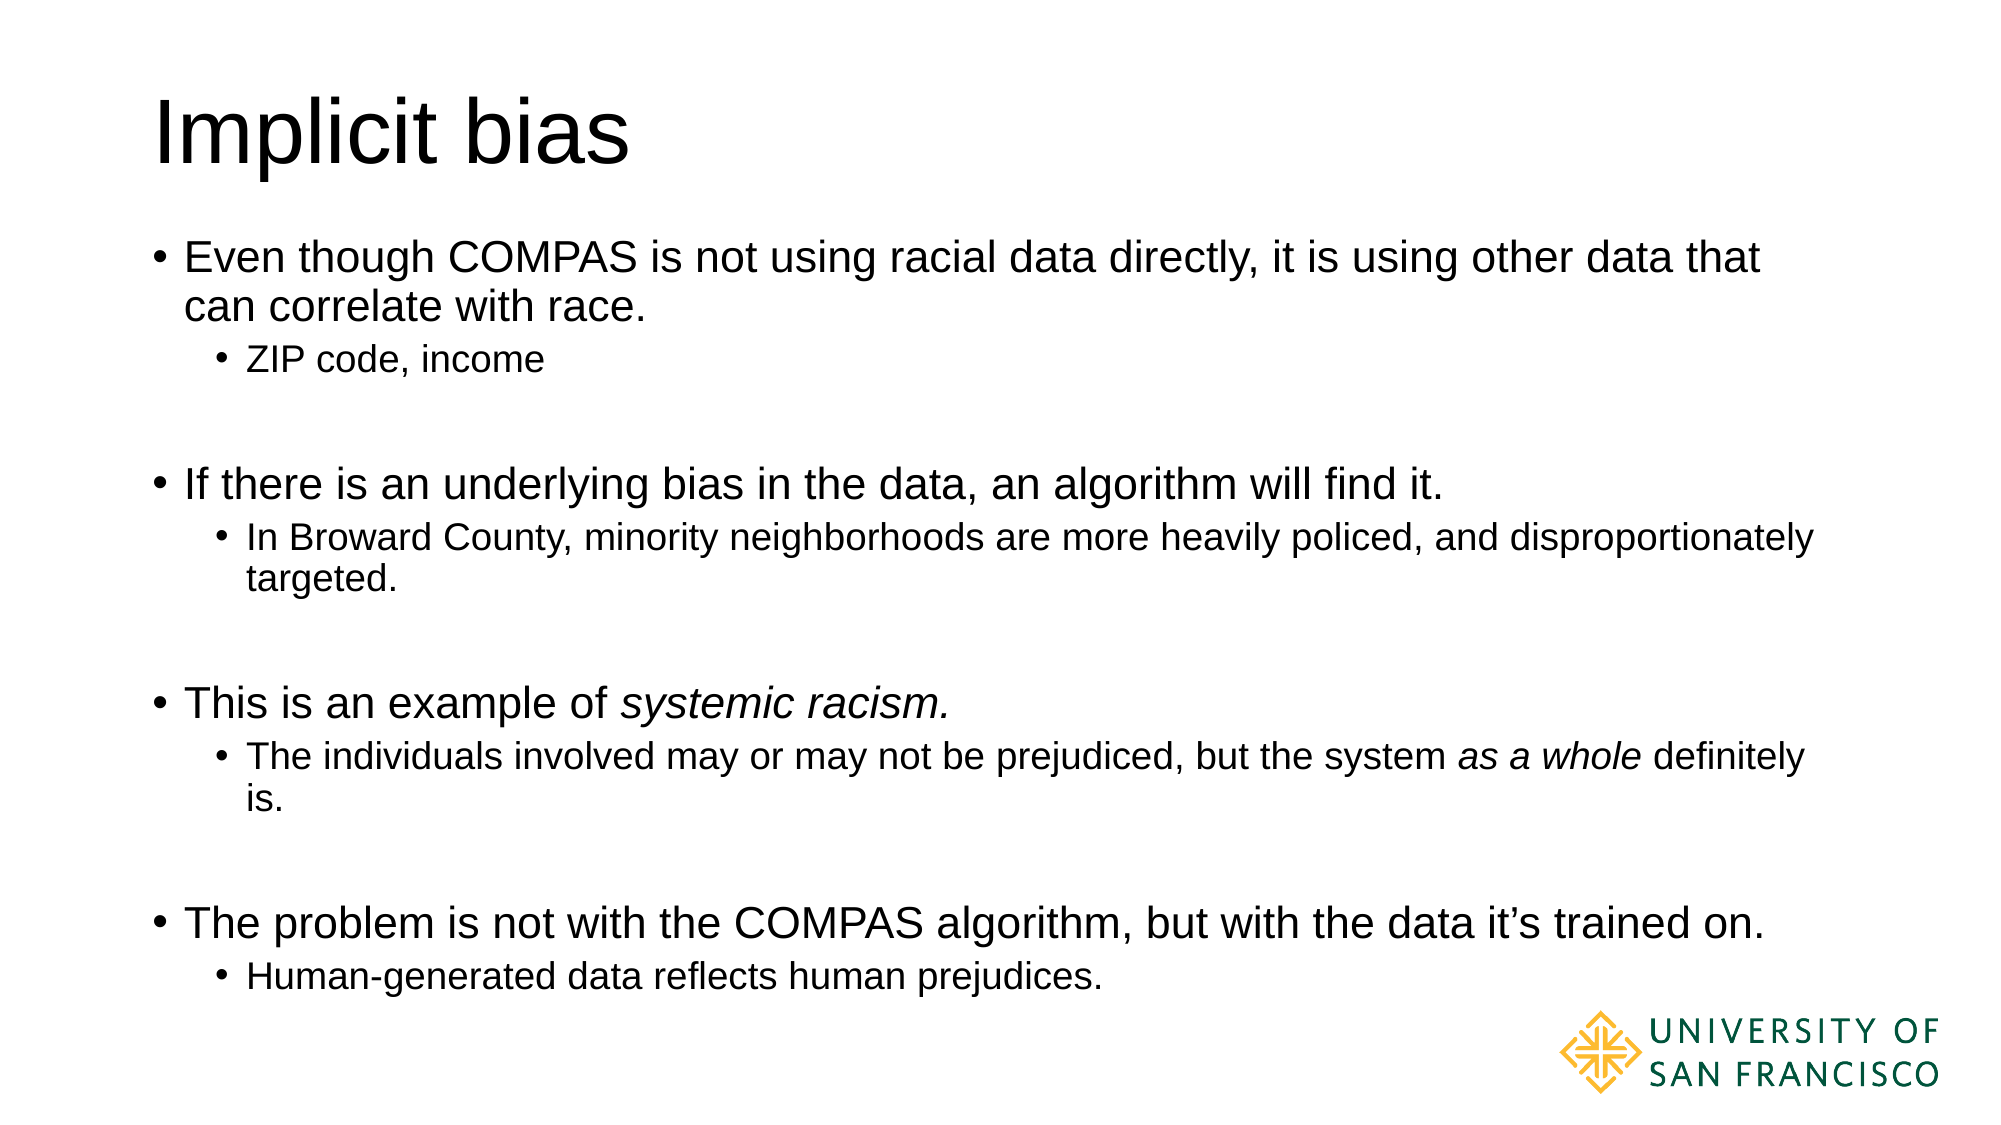

# Implicit bias
Even though COMPAS is not using racial data directly, it is using other data that can correlate with race.
ZIP code, income

If there is an underlying bias in the data, an algorithm will find it.
In Broward County, minority neighborhoods are more heavily policed, and disproportionately targeted.

This is an example of systemic racism.
The individuals involved may or may not be prejudiced, but the system as a whole definitely is.

The problem is not with the COMPAS algorithm, but with the data it’s trained on.
Human-generated data reflects human prejudices.